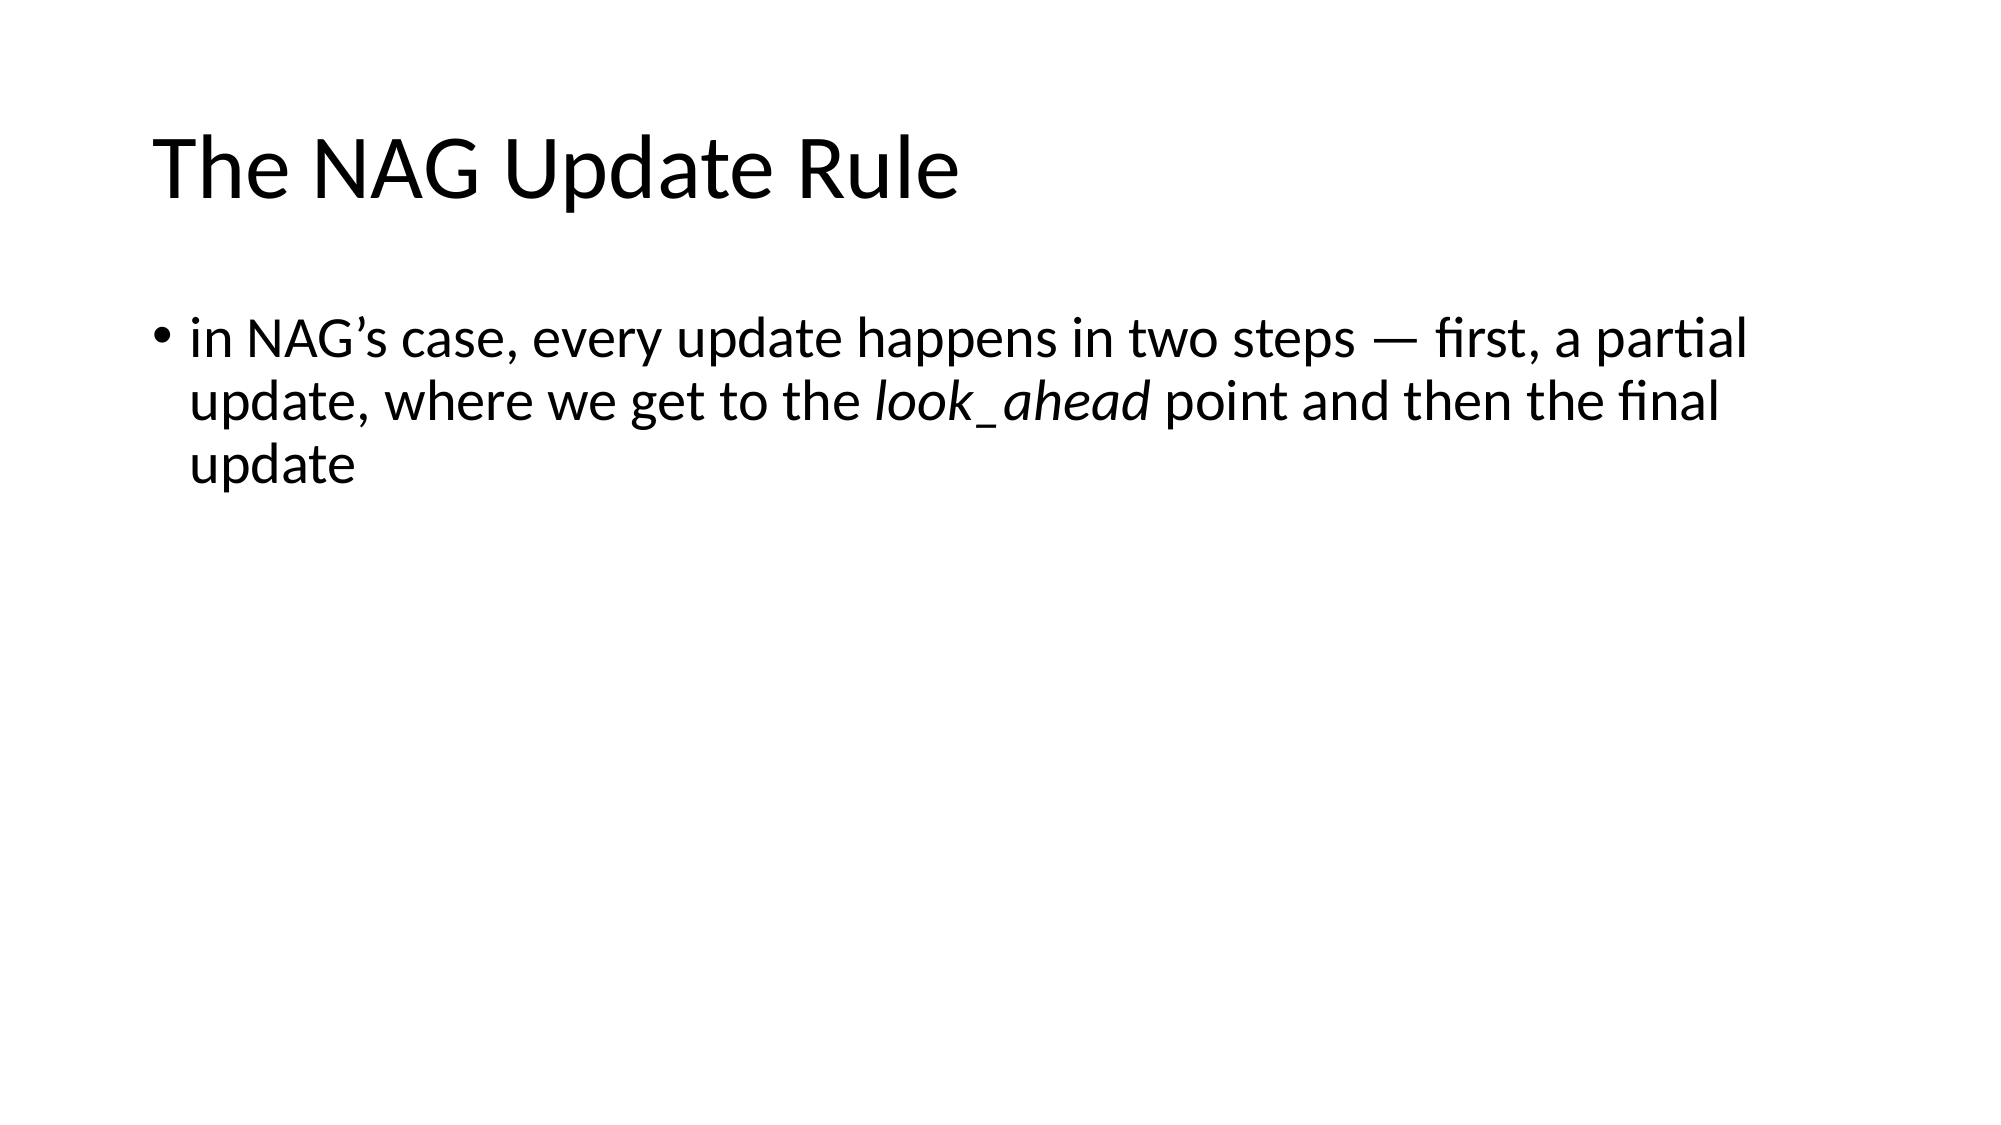

# The NAG Update Rule
in NAG’s case, every update happens in two steps — first, a partial update, where we get to the look_ahead point and then the final update